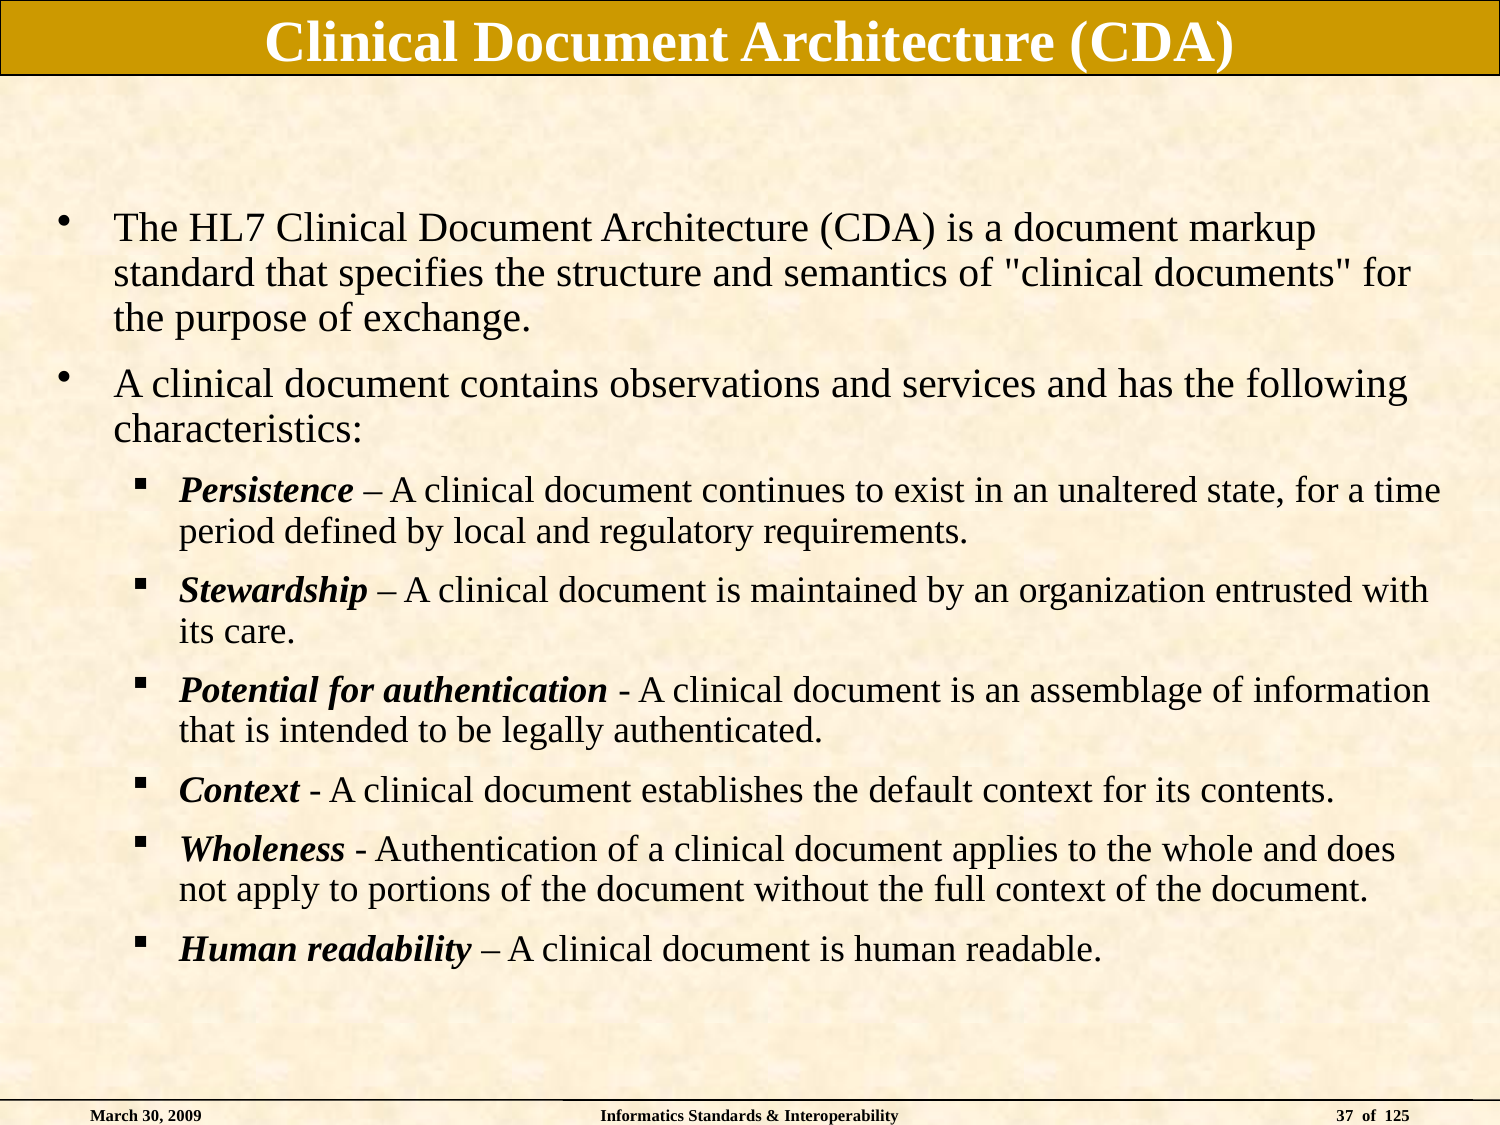

# Clinical Document Architecture (CDA)
The HL7 Clinical Document Architecture (CDA) is a document markup standard that specifies the structure and semantics of "clinical documents" for the purpose of exchange.
A clinical document contains observations and services and has the following characteristics:
Persistence – A clinical document continues to exist in an unaltered state, for a time period defined by local and regulatory requirements.
Stewardship – A clinical document is maintained by an organization entrusted with its care.
Potential for authentication - A clinical document is an assemblage of information that is intended to be legally authenticated.
Context - A clinical document establishes the default context for its contents.
Wholeness - Authentication of a clinical document applies to the whole and does not apply to portions of the document without the full context of the document.
Human readability – A clinical document is human readable.
March 30, 2009
Informatics Standards & Interoperability
37  of  125